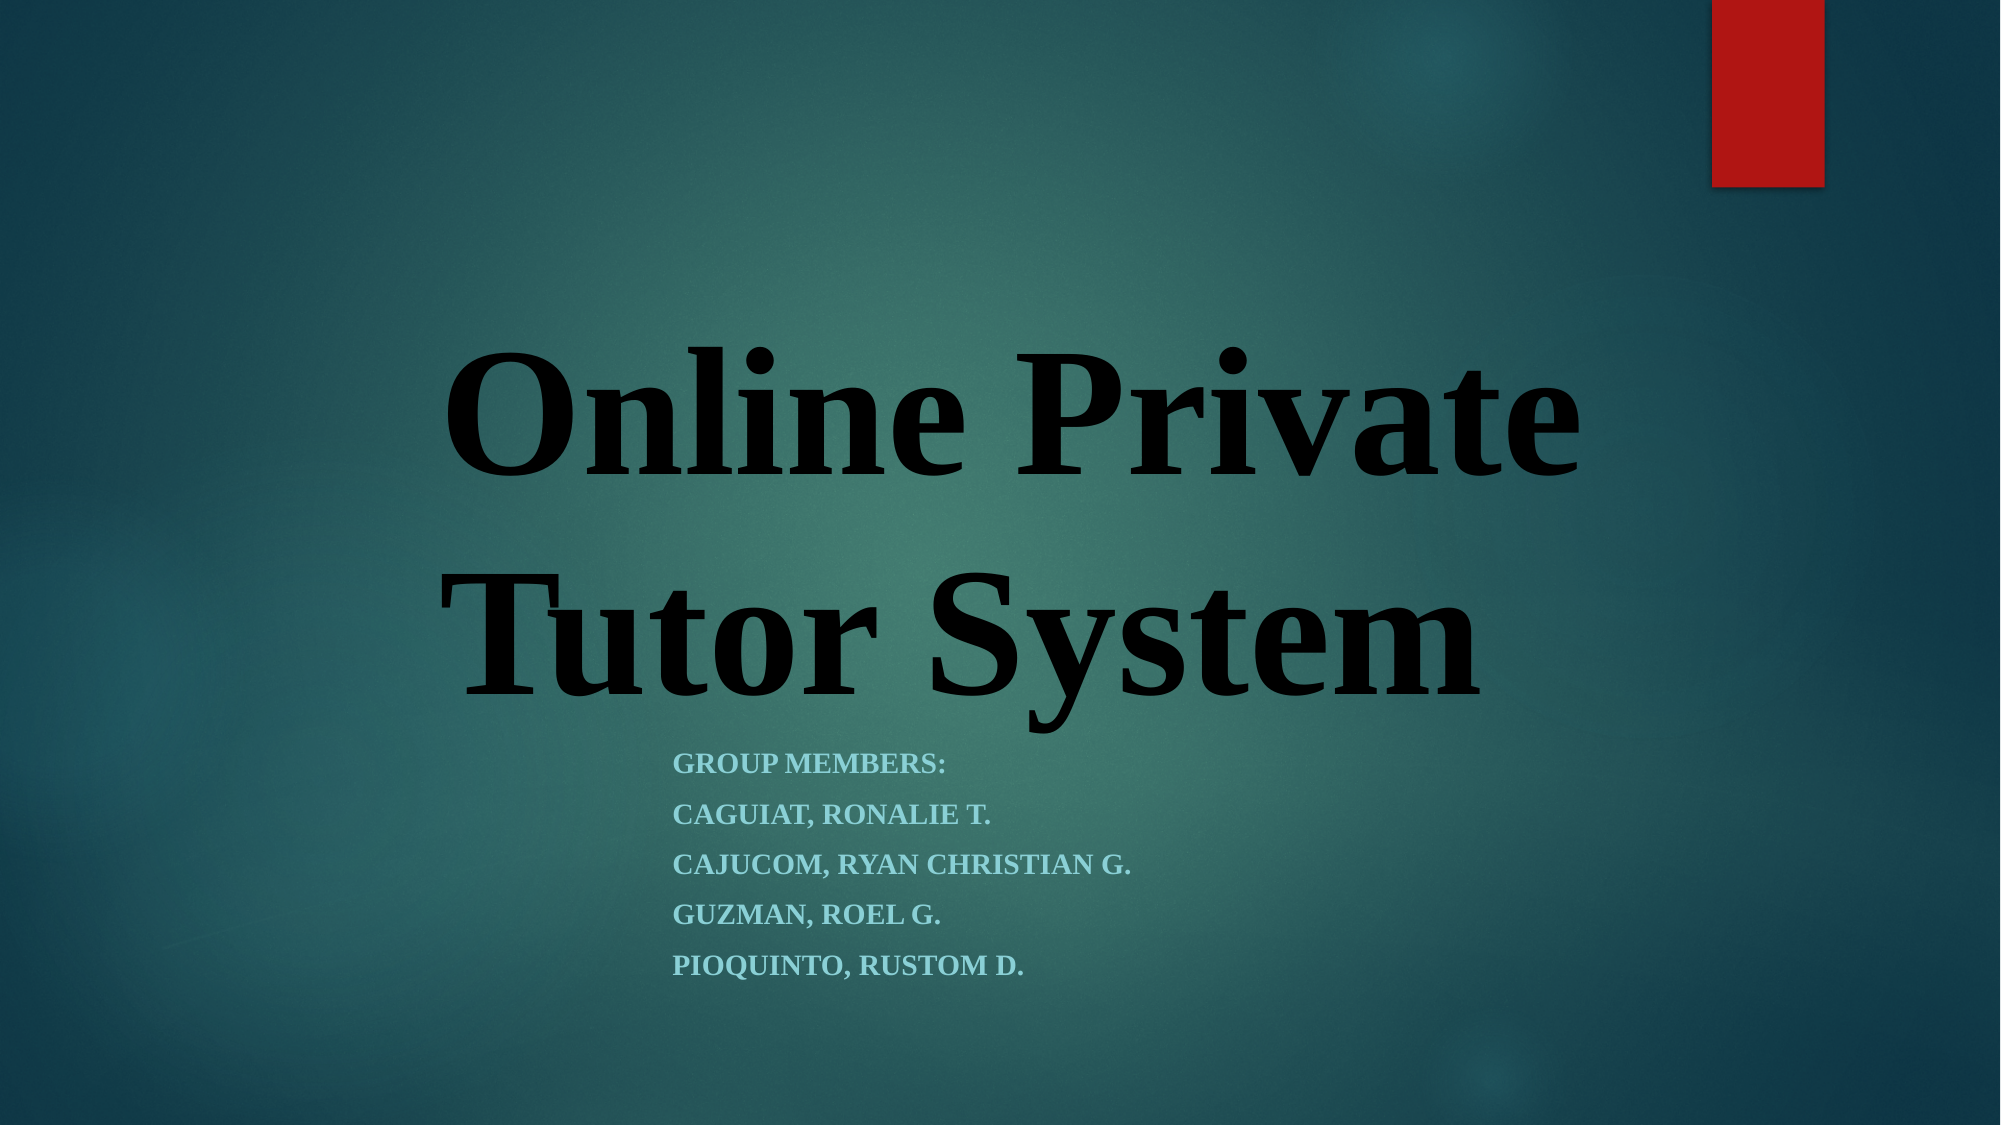

# Online Private Tutor System
Group members:
CAGUIAT, RONALIE T.
CAJUCOM, RYAN CHRISTIAN G.
GUZMAN, ROEL G.
PIOQUINTO, RUSTOM D.